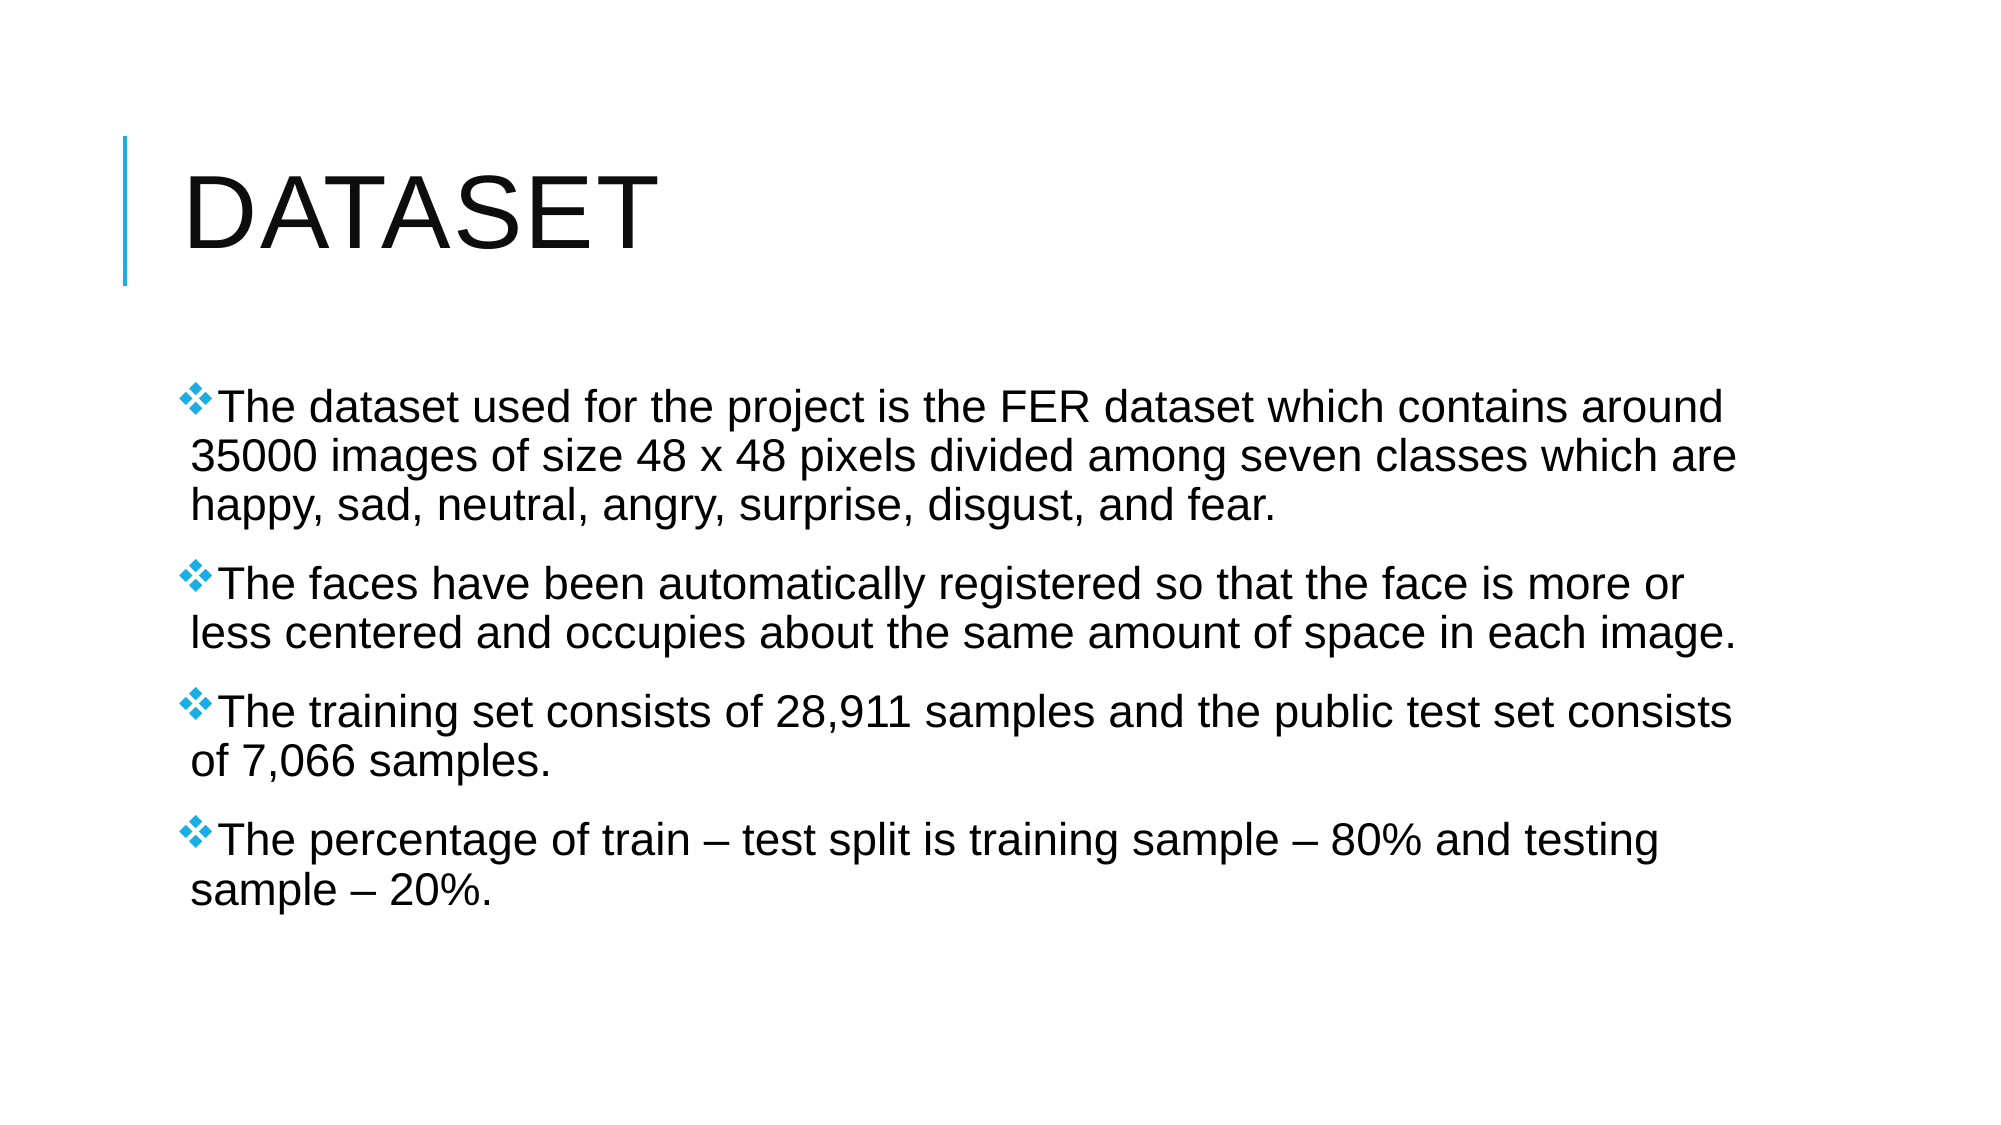

# dataset
The dataset used for the project is the FER dataset which contains around 35000 images of size 48 x 48 pixels divided among seven classes which are happy, sad, neutral, angry, surprise, disgust, and fear.
The faces have been automatically registered so that the face is more or less centered and occupies about the same amount of space in each image.
The training set consists of 28,911 samples and the public test set consists of 7,066 samples.
The percentage of train – test split is training sample – 80% and testing sample – 20%.